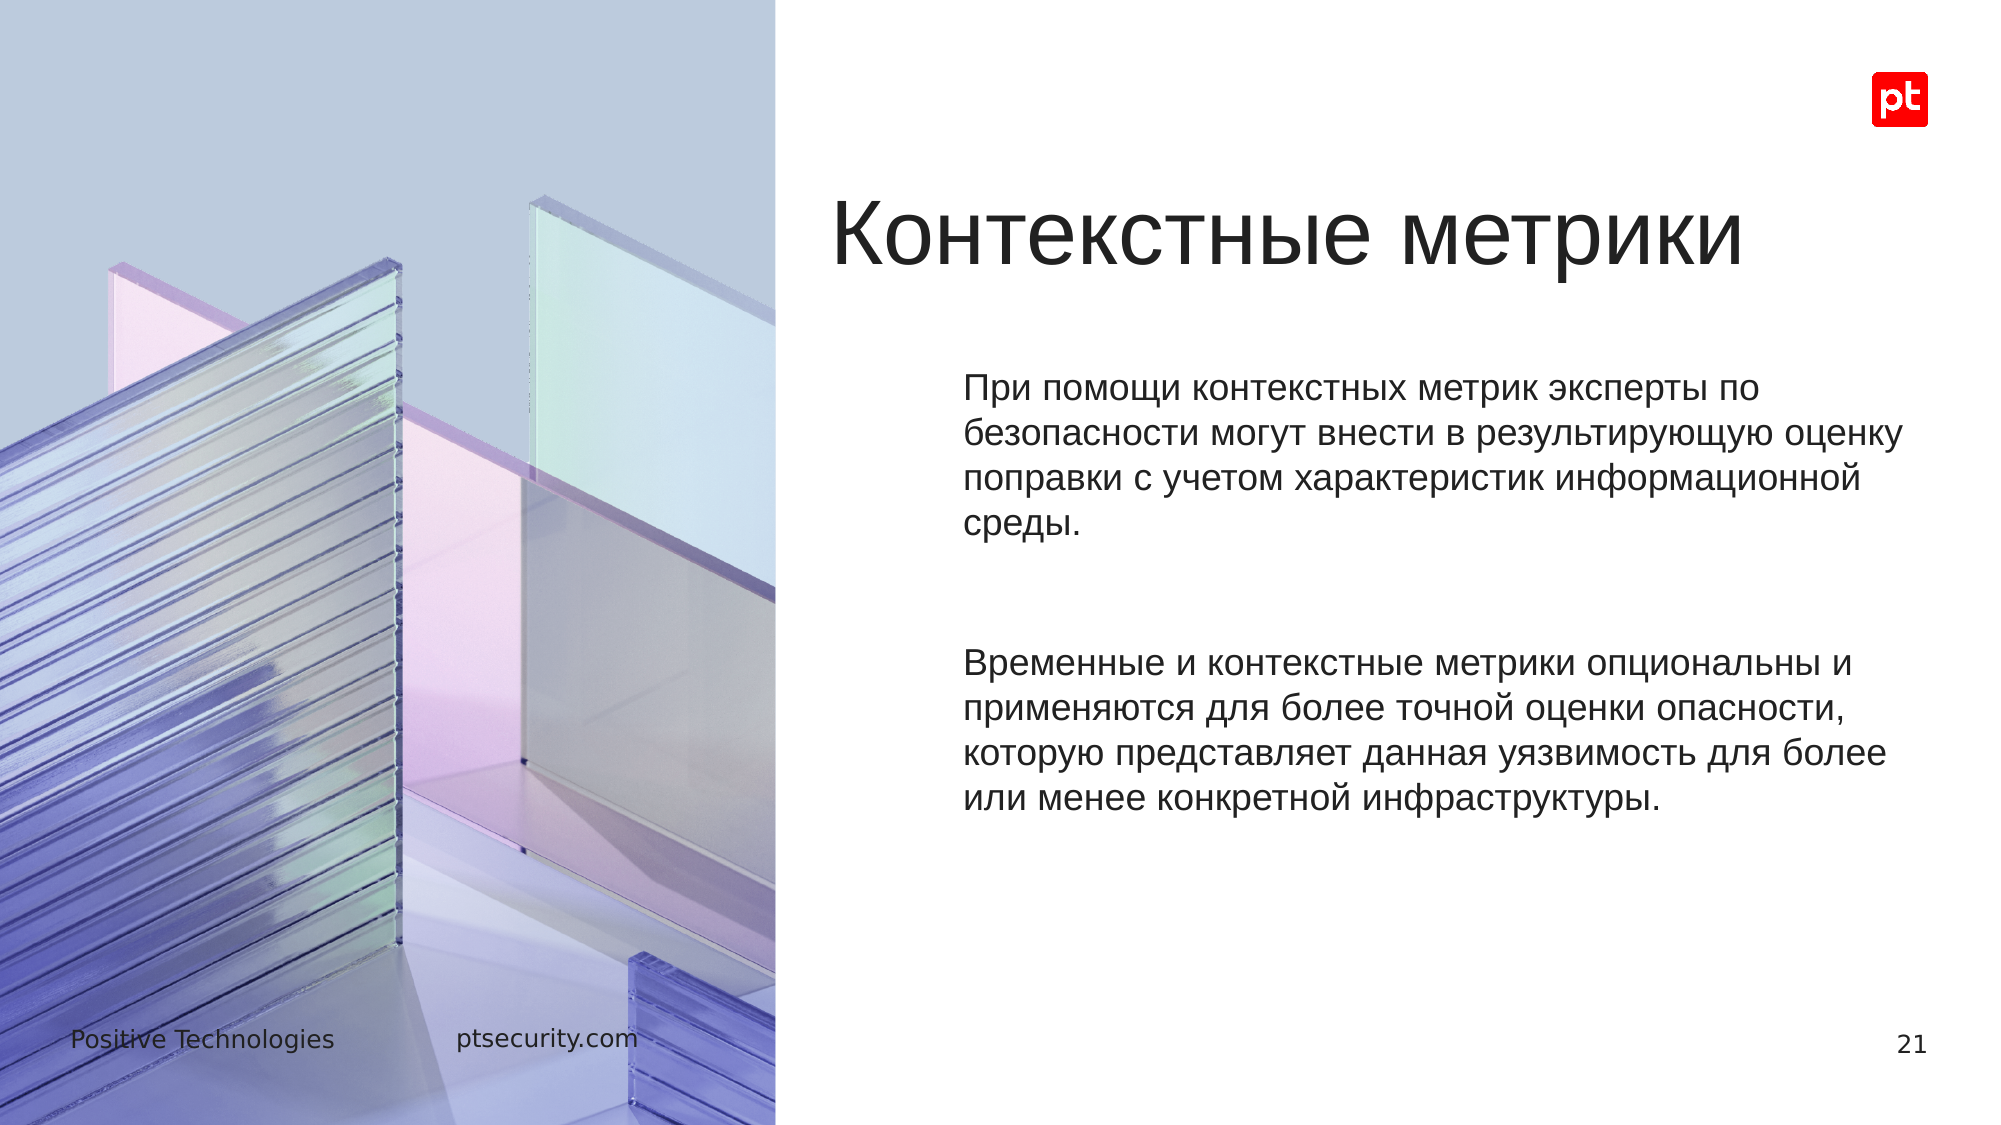

# Контекстные метрики
При помощи контекстных метрик эксперты по безопасности могут внести в результирующую оценку поправки с учетом характеристик информационной среды.

Временные и контекстные метрики опциональны и применяются для более точной оценки опасности, которую представляет данная уязвимость для более или менее конкретной инфраструктуры.
21